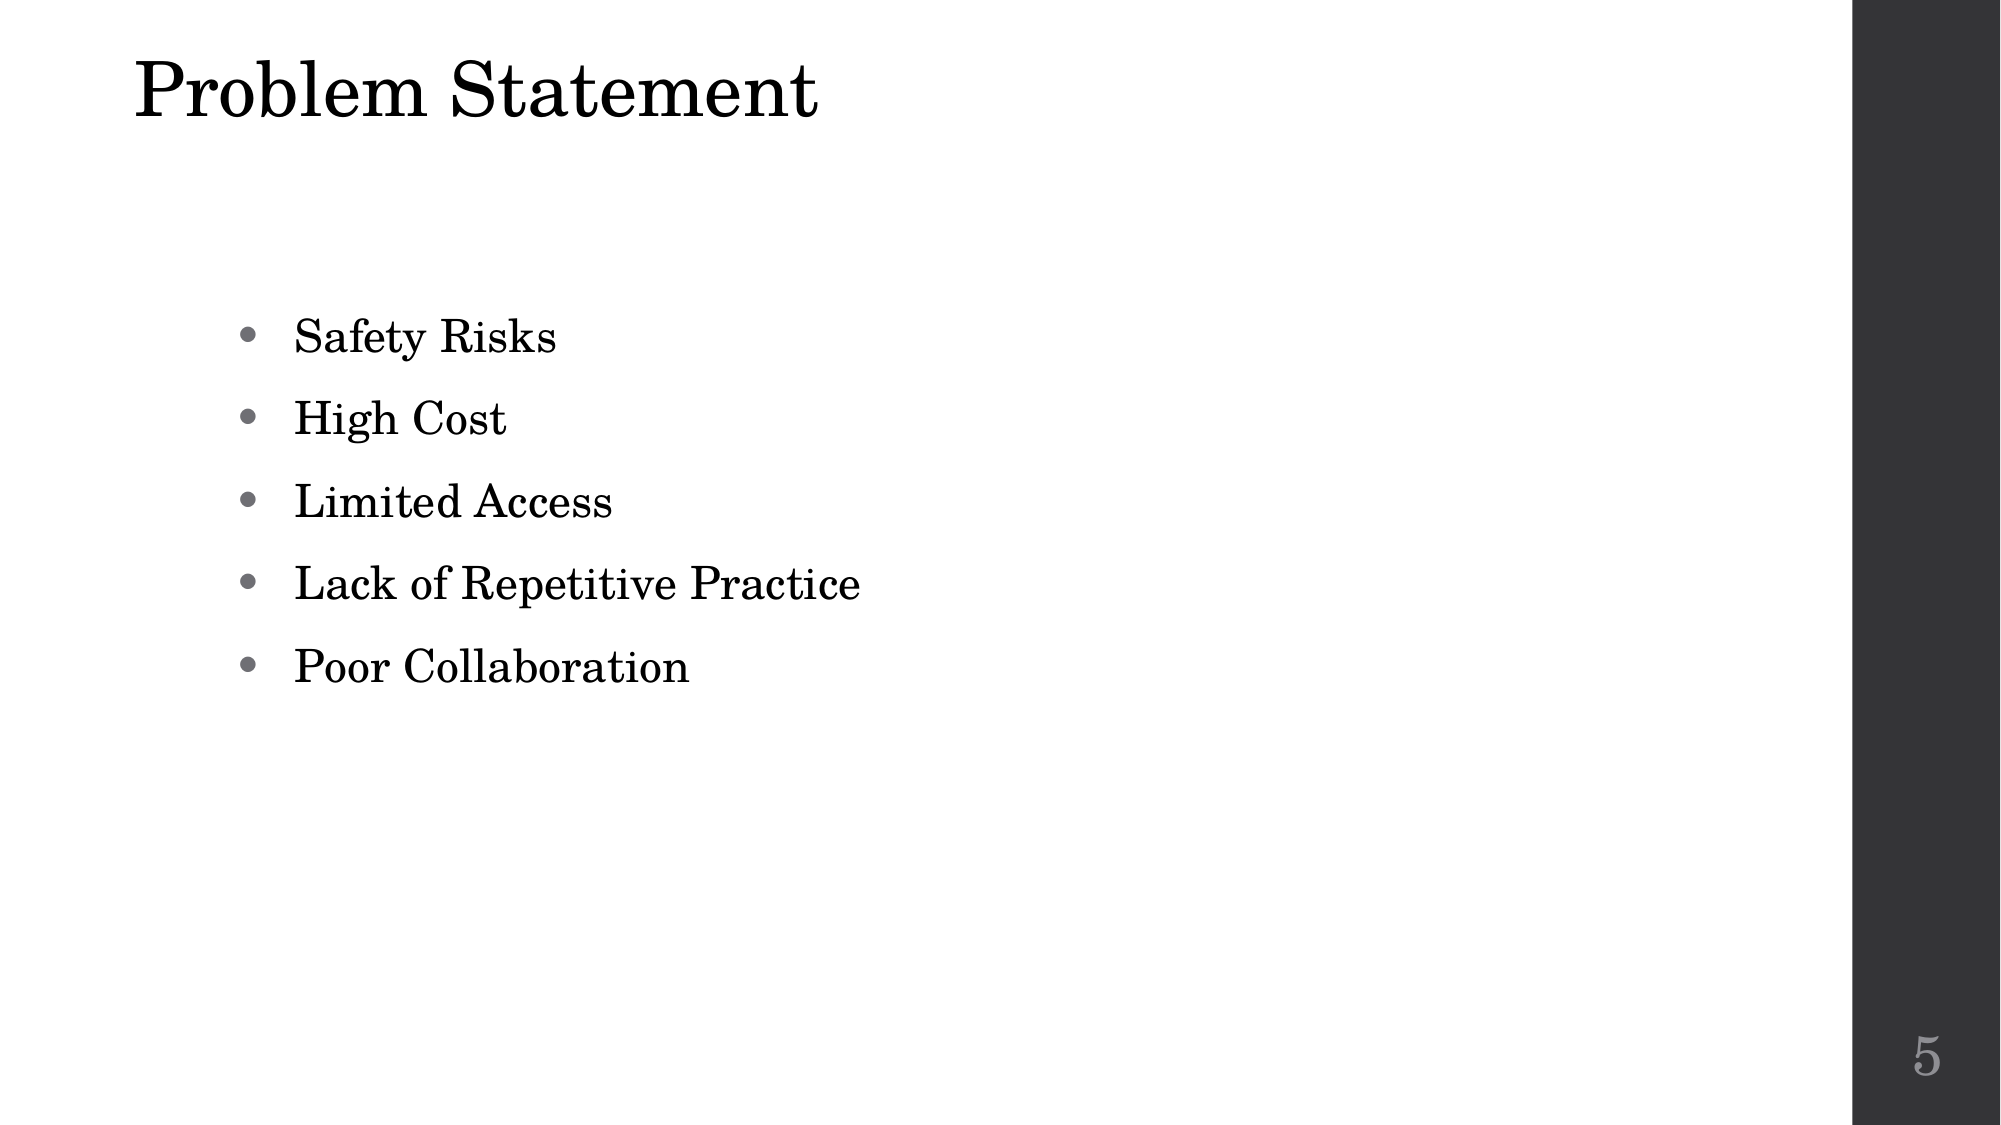

# Problem Statement
Safety Risks
High Cost
Limited Access
Lack of Repetitive Practice
Poor Collaboration
5